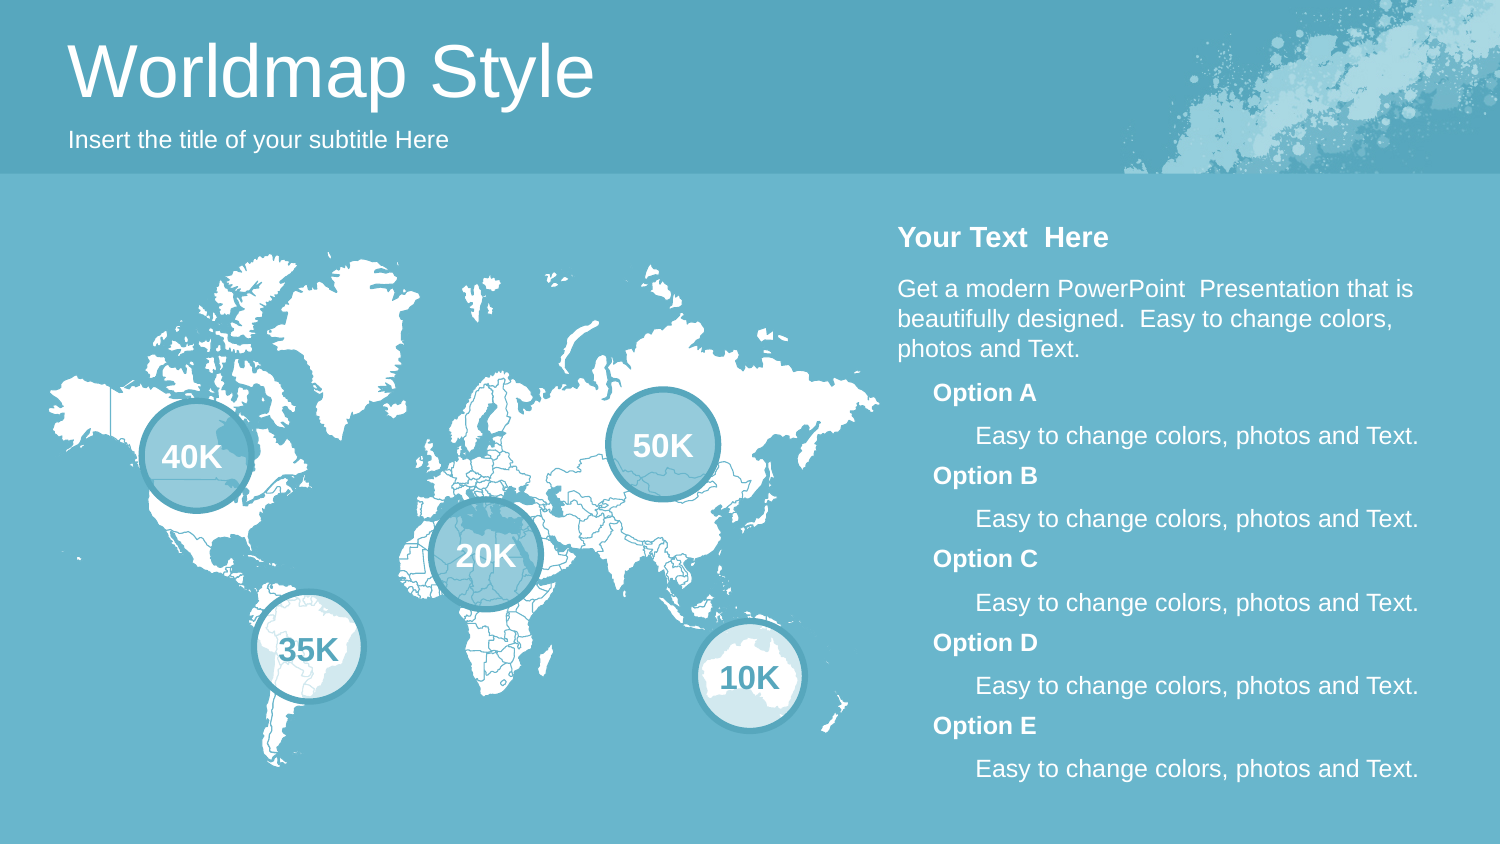

Worldmap Style
Insert the title of your subtitle Here
Your Text  Here
Get a modern PowerPoint  Presentation that is beautifully designed.  Easy to change colors, photos and Text.

Option A

Easy to change colors, photos and Text.
50K
40K
Option B
Easy to change colors, photos and Text.

20K
Option C
Easy to change colors, photos and Text.

Option D
35K

10K
Easy to change colors, photos and Text.
Option E
Easy to change colors, photos and Text.